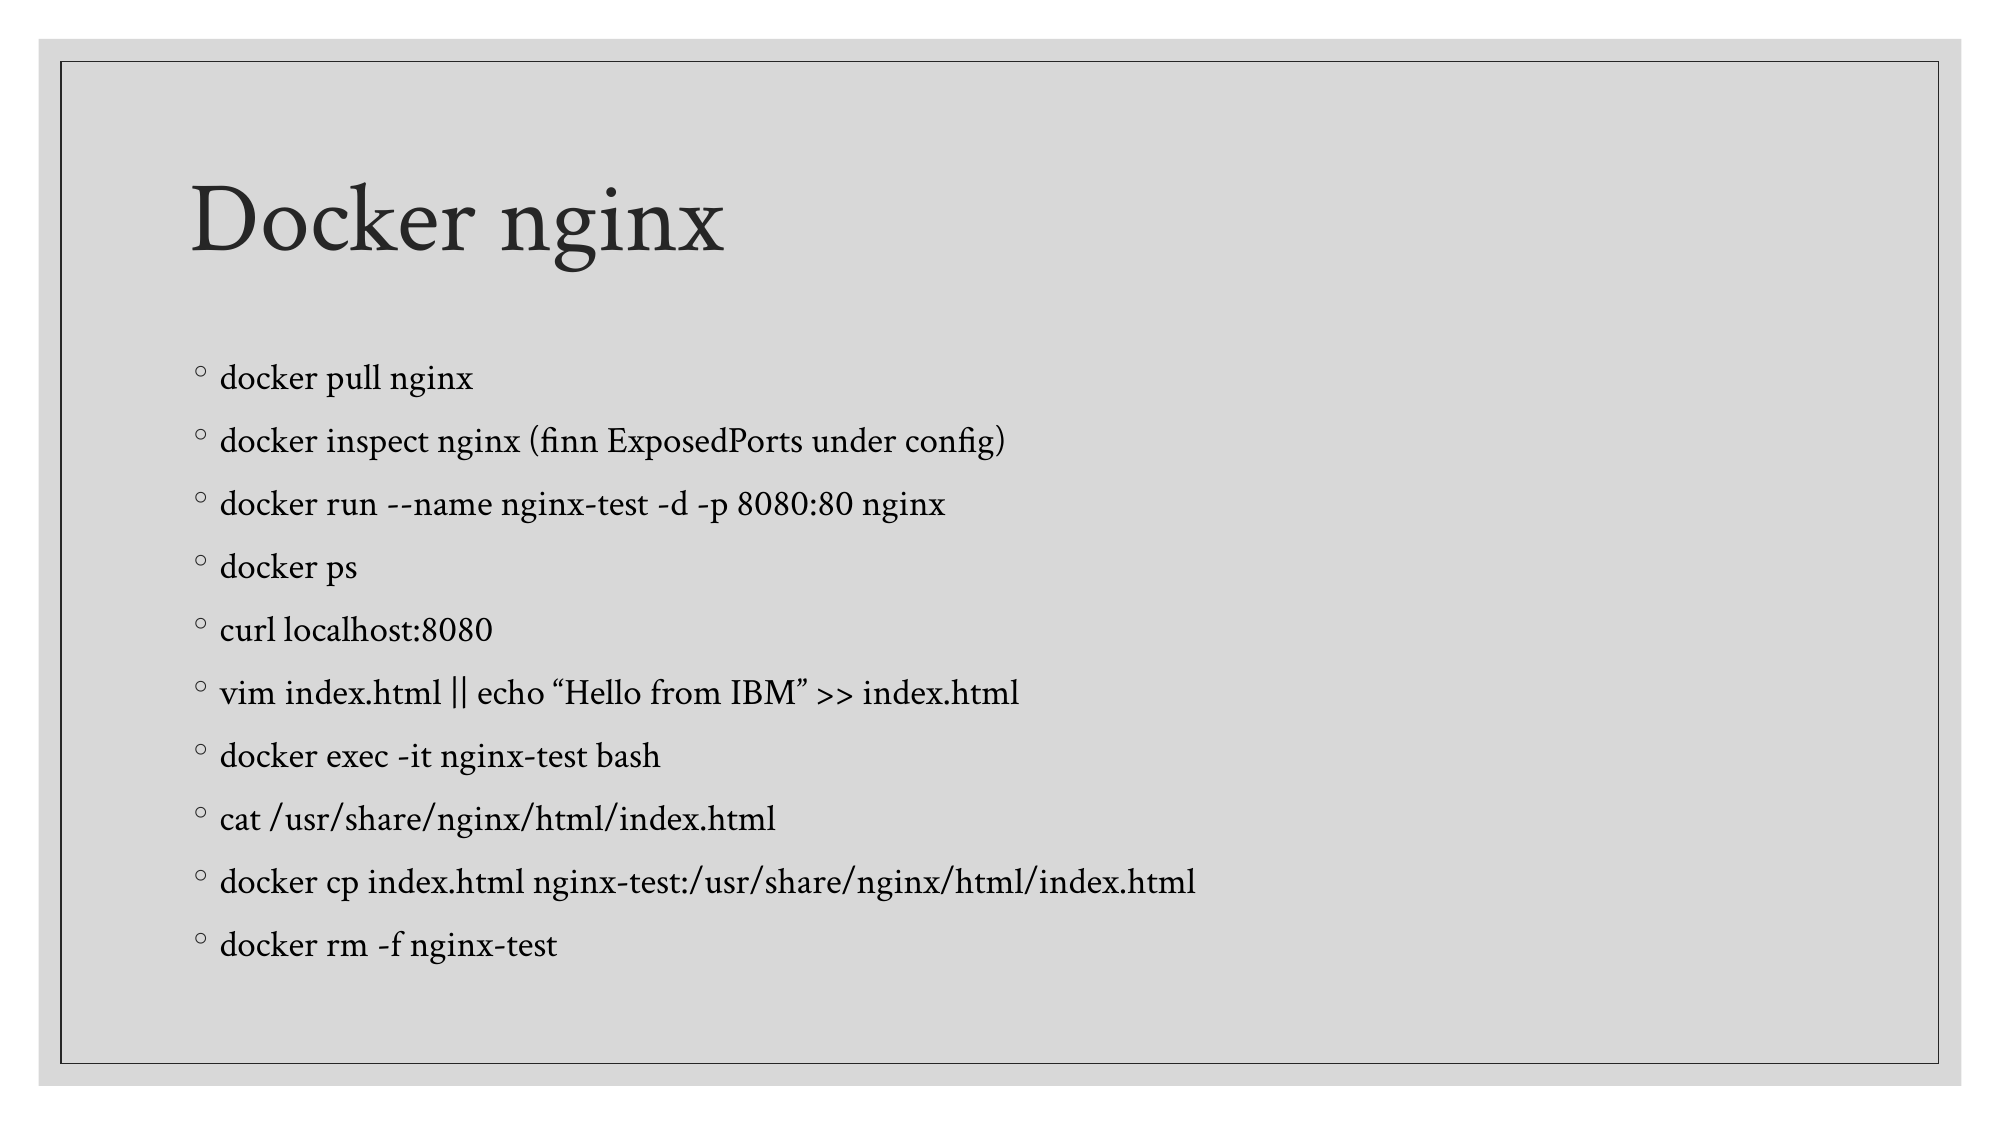

# Docker nginx
docker pull nginx
docker inspect nginx (finn ExposedPorts under config)
docker run --name nginx-test -d -p 8080:80 nginx
docker ps
curl localhost:8080
vim index.html || echo “Hello from IBM” >> index.html
docker exec -it nginx-test bash
cat /usr/share/nginx/html/index.html
docker cp index.html nginx-test:/usr/share/nginx/html/index.html
docker rm -f nginx-test